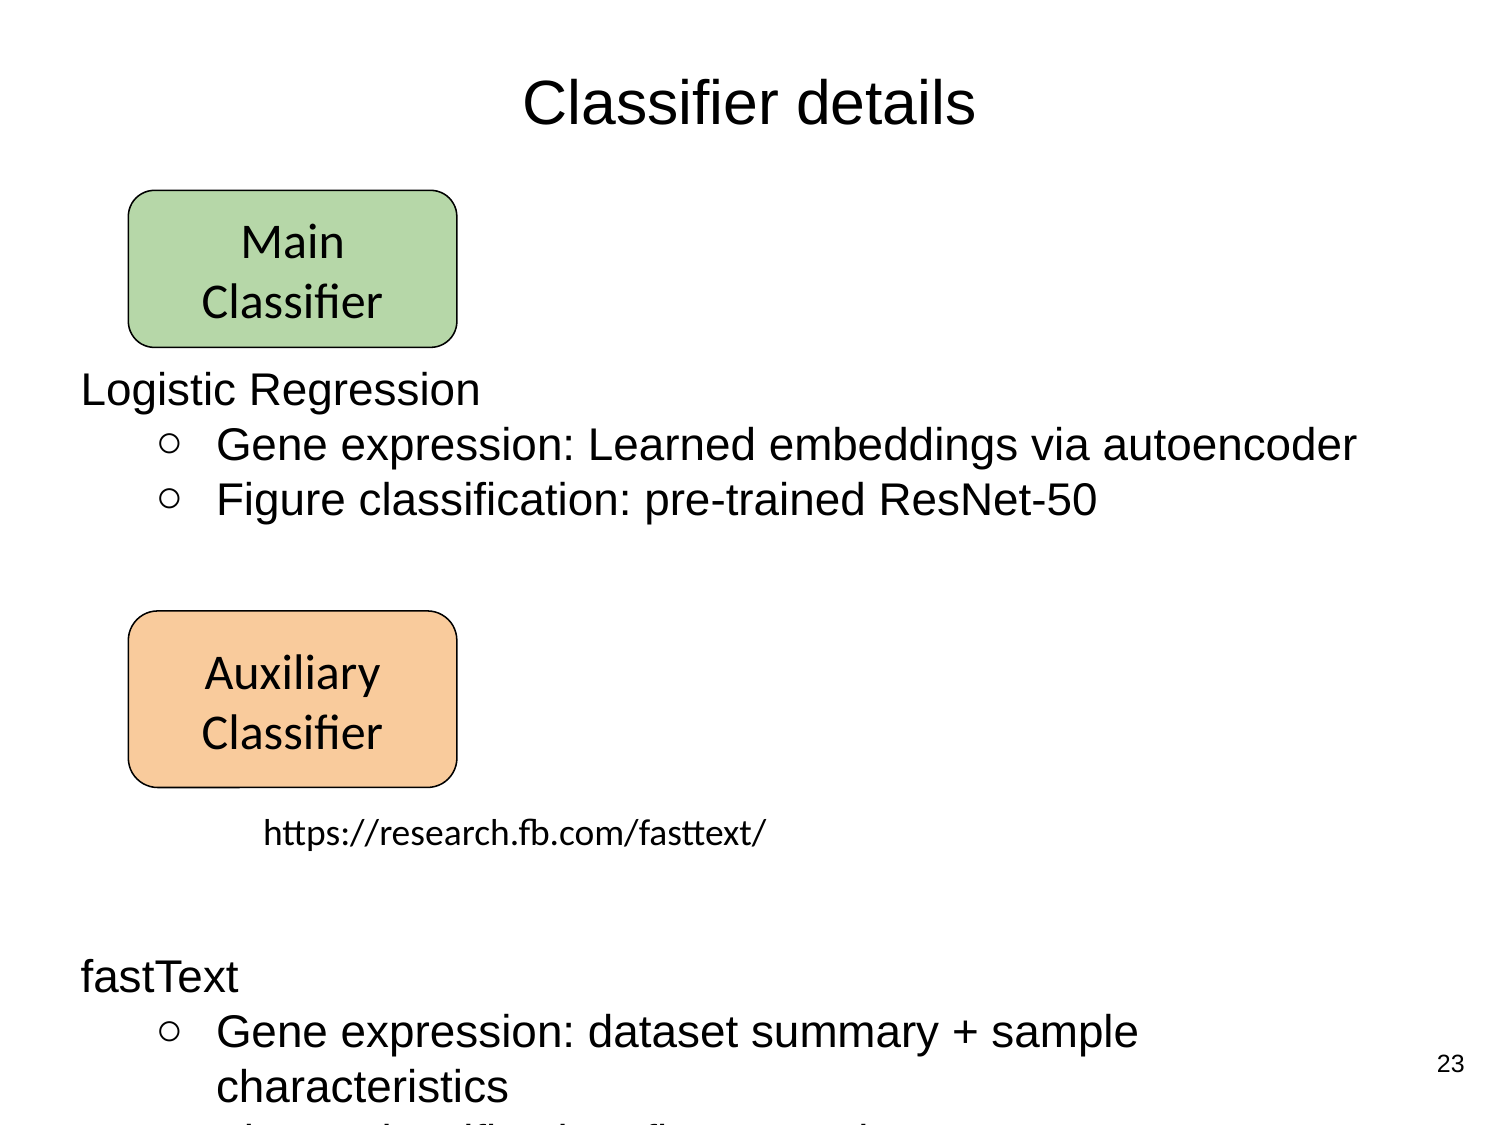

# Classifier details
Main Classifier

Logistic Regression
Gene expression: Learned embeddings via autoencoder
Figure classification: pre-trained ResNet-50

fastText
Gene expression: dataset summary + sample characteristics
Figure classification: figure captions

Auxiliary Classifier
https://research.fb.com/fasttext/
23